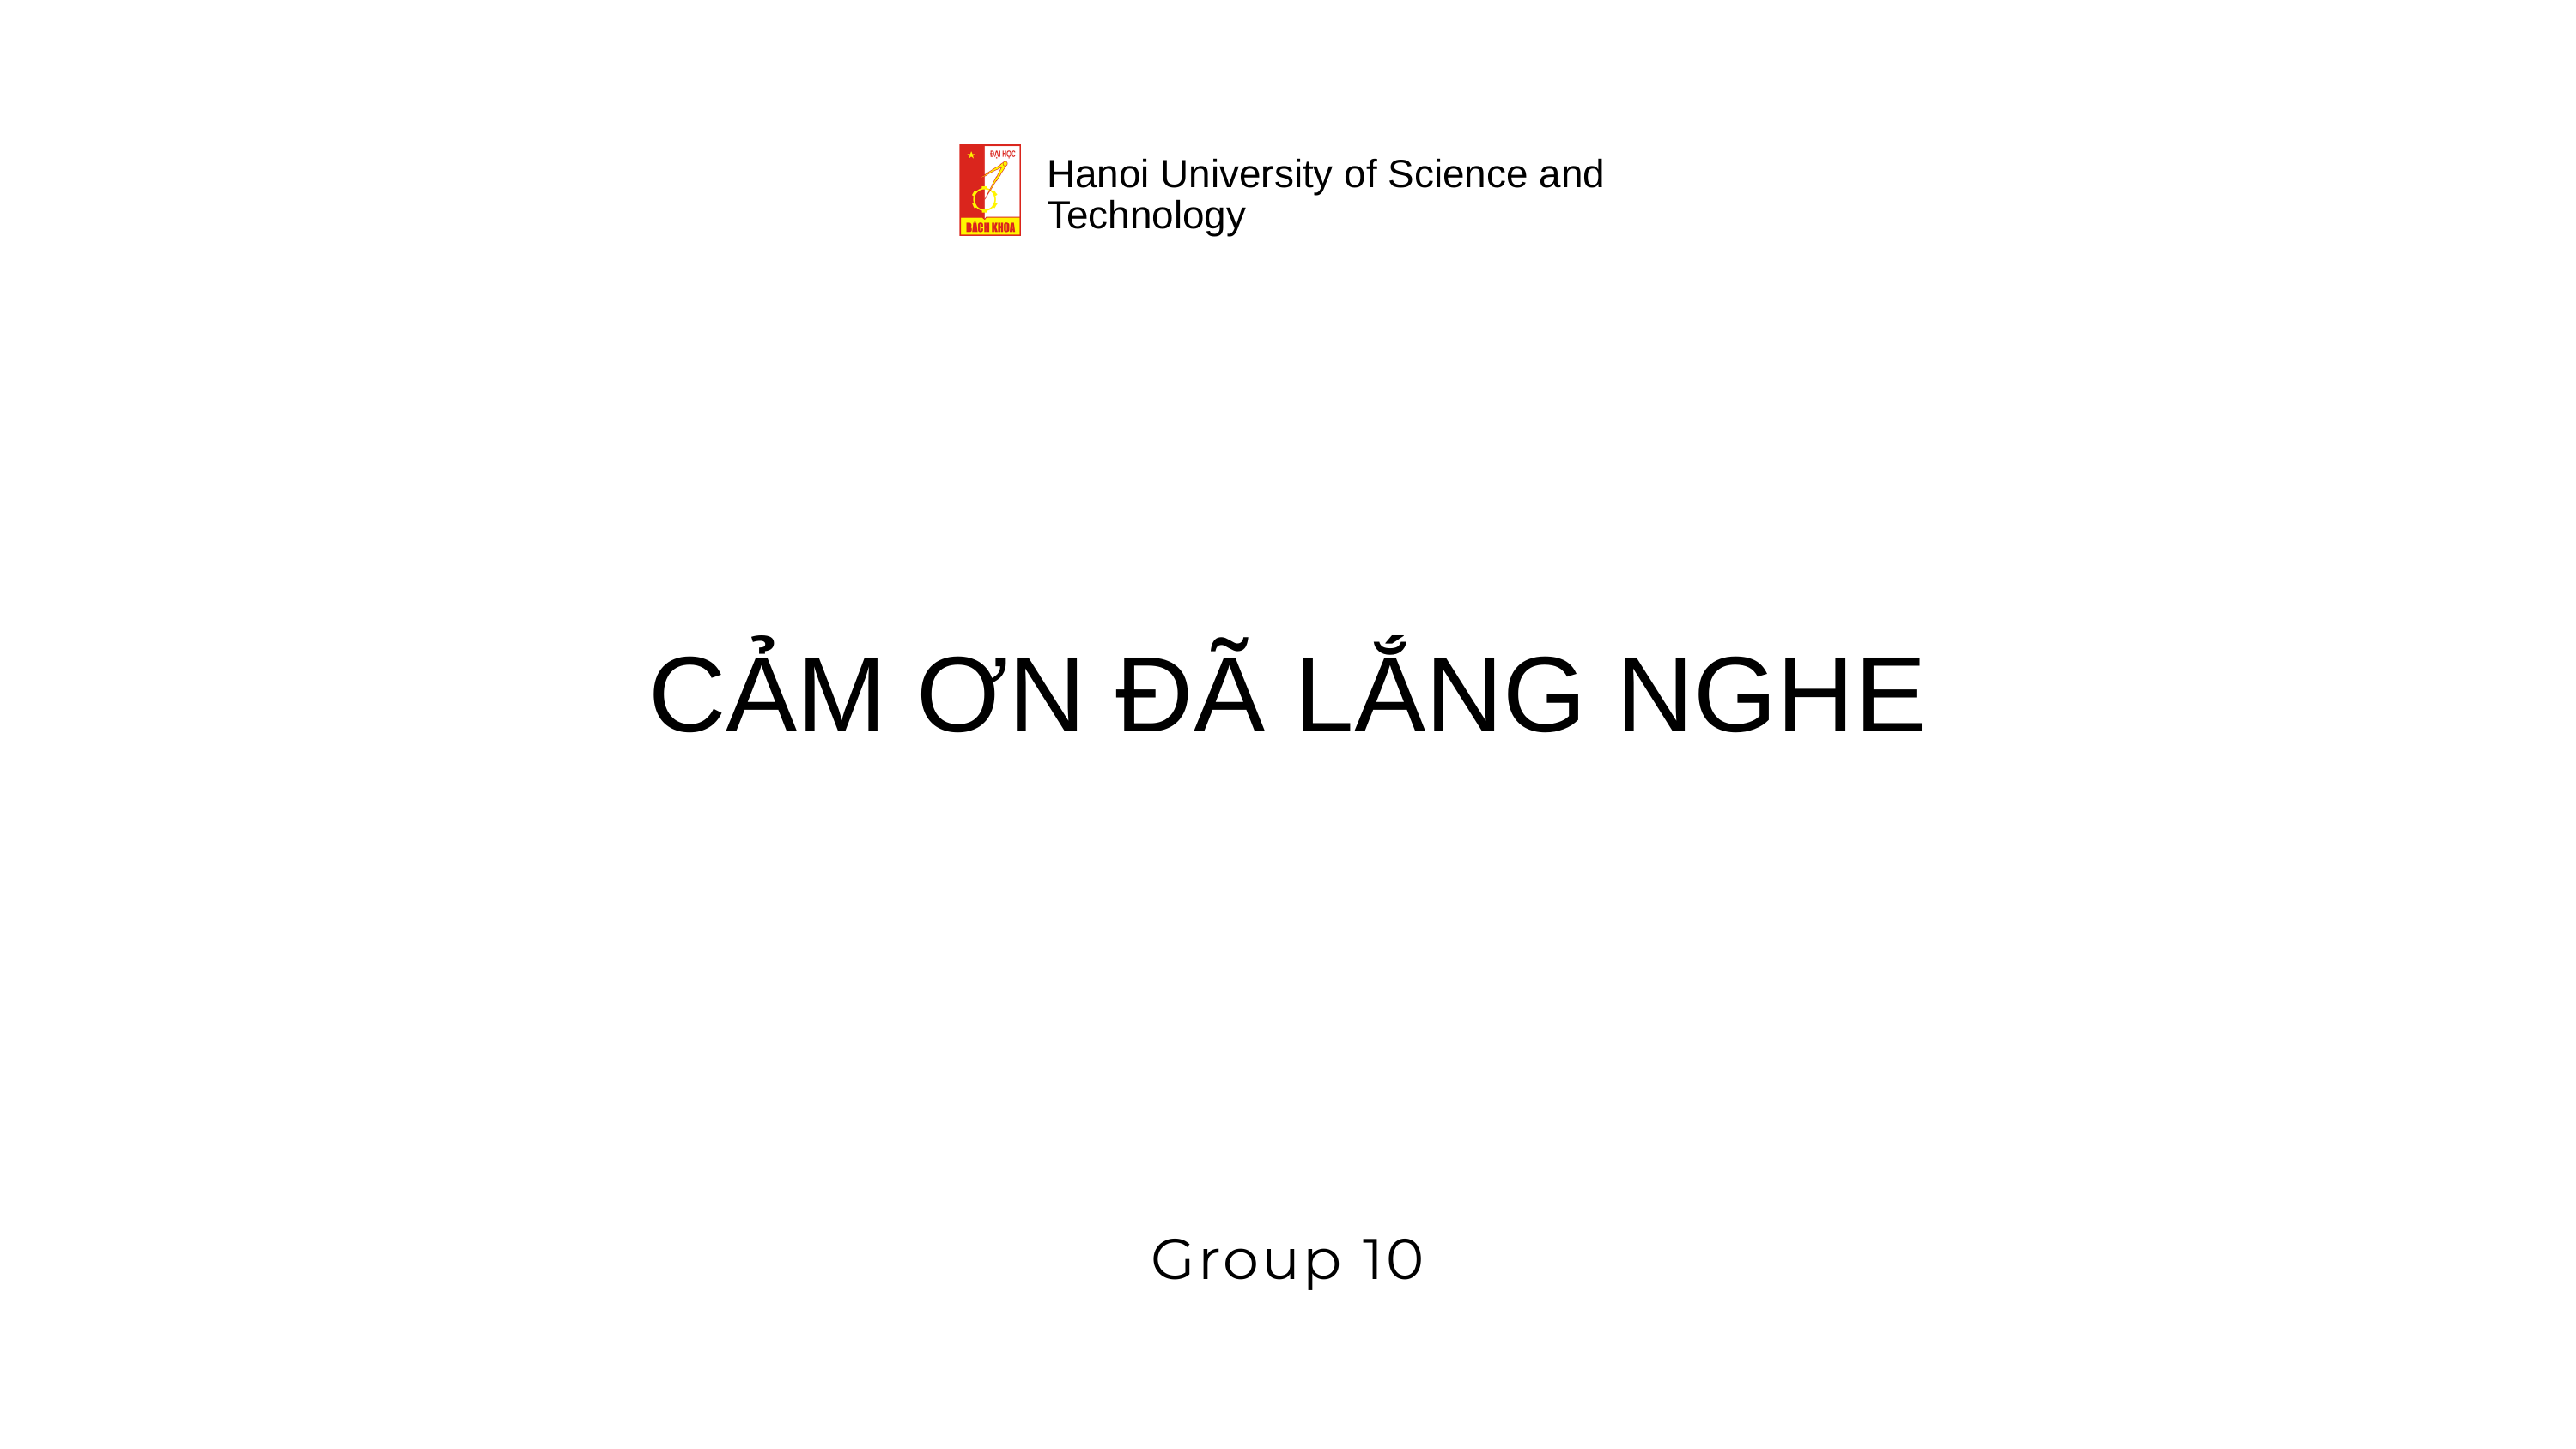

Hanoi University of Science and Technology

CẢM ƠN ĐÃ LẮNG NGHE
Group 10